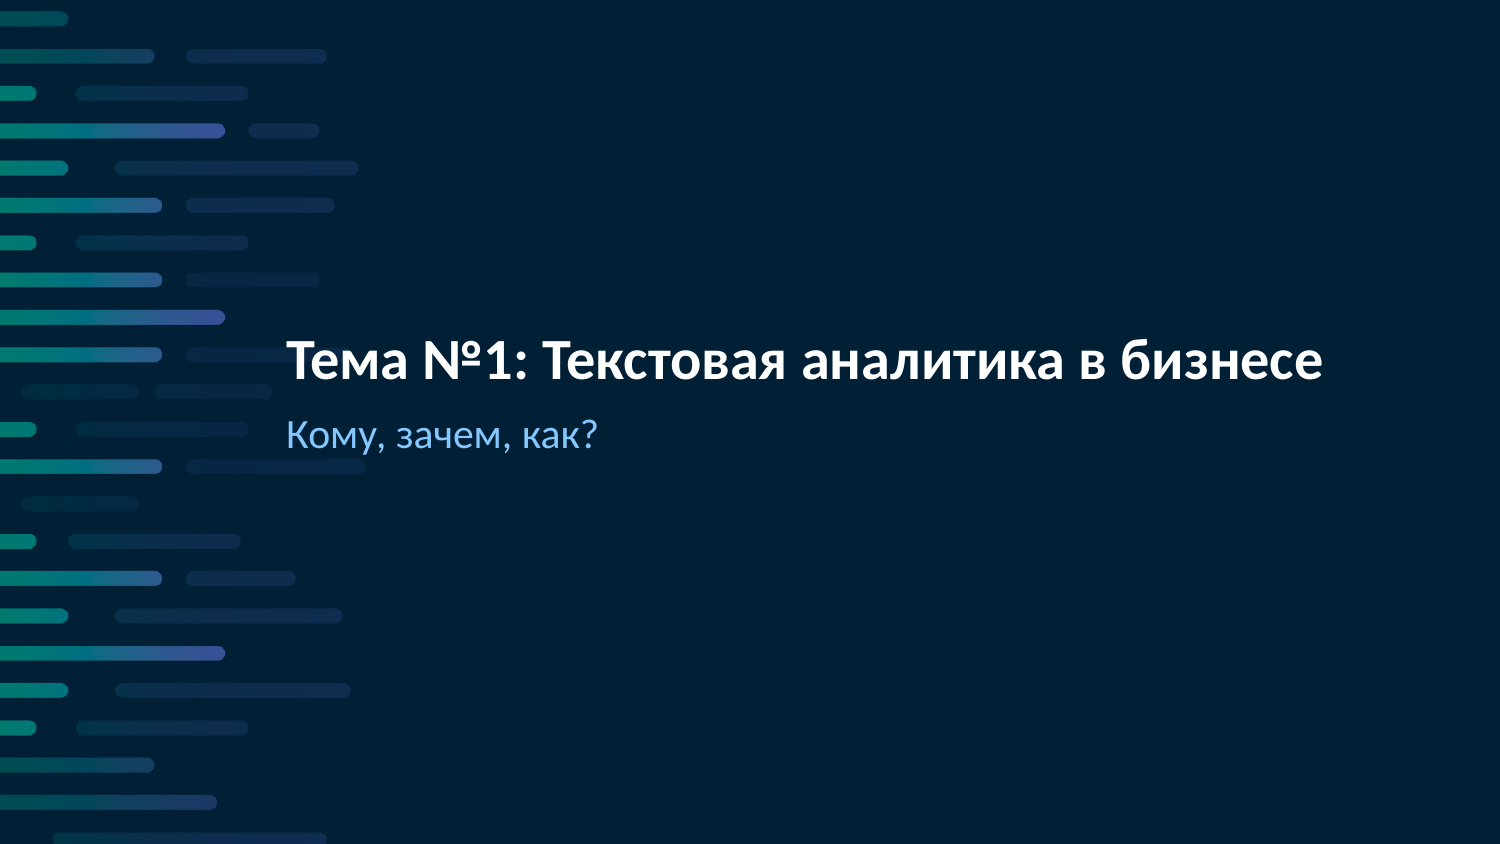

Тема №1: Текстовая аналитика в бизнесе
Кому, зачем, как?